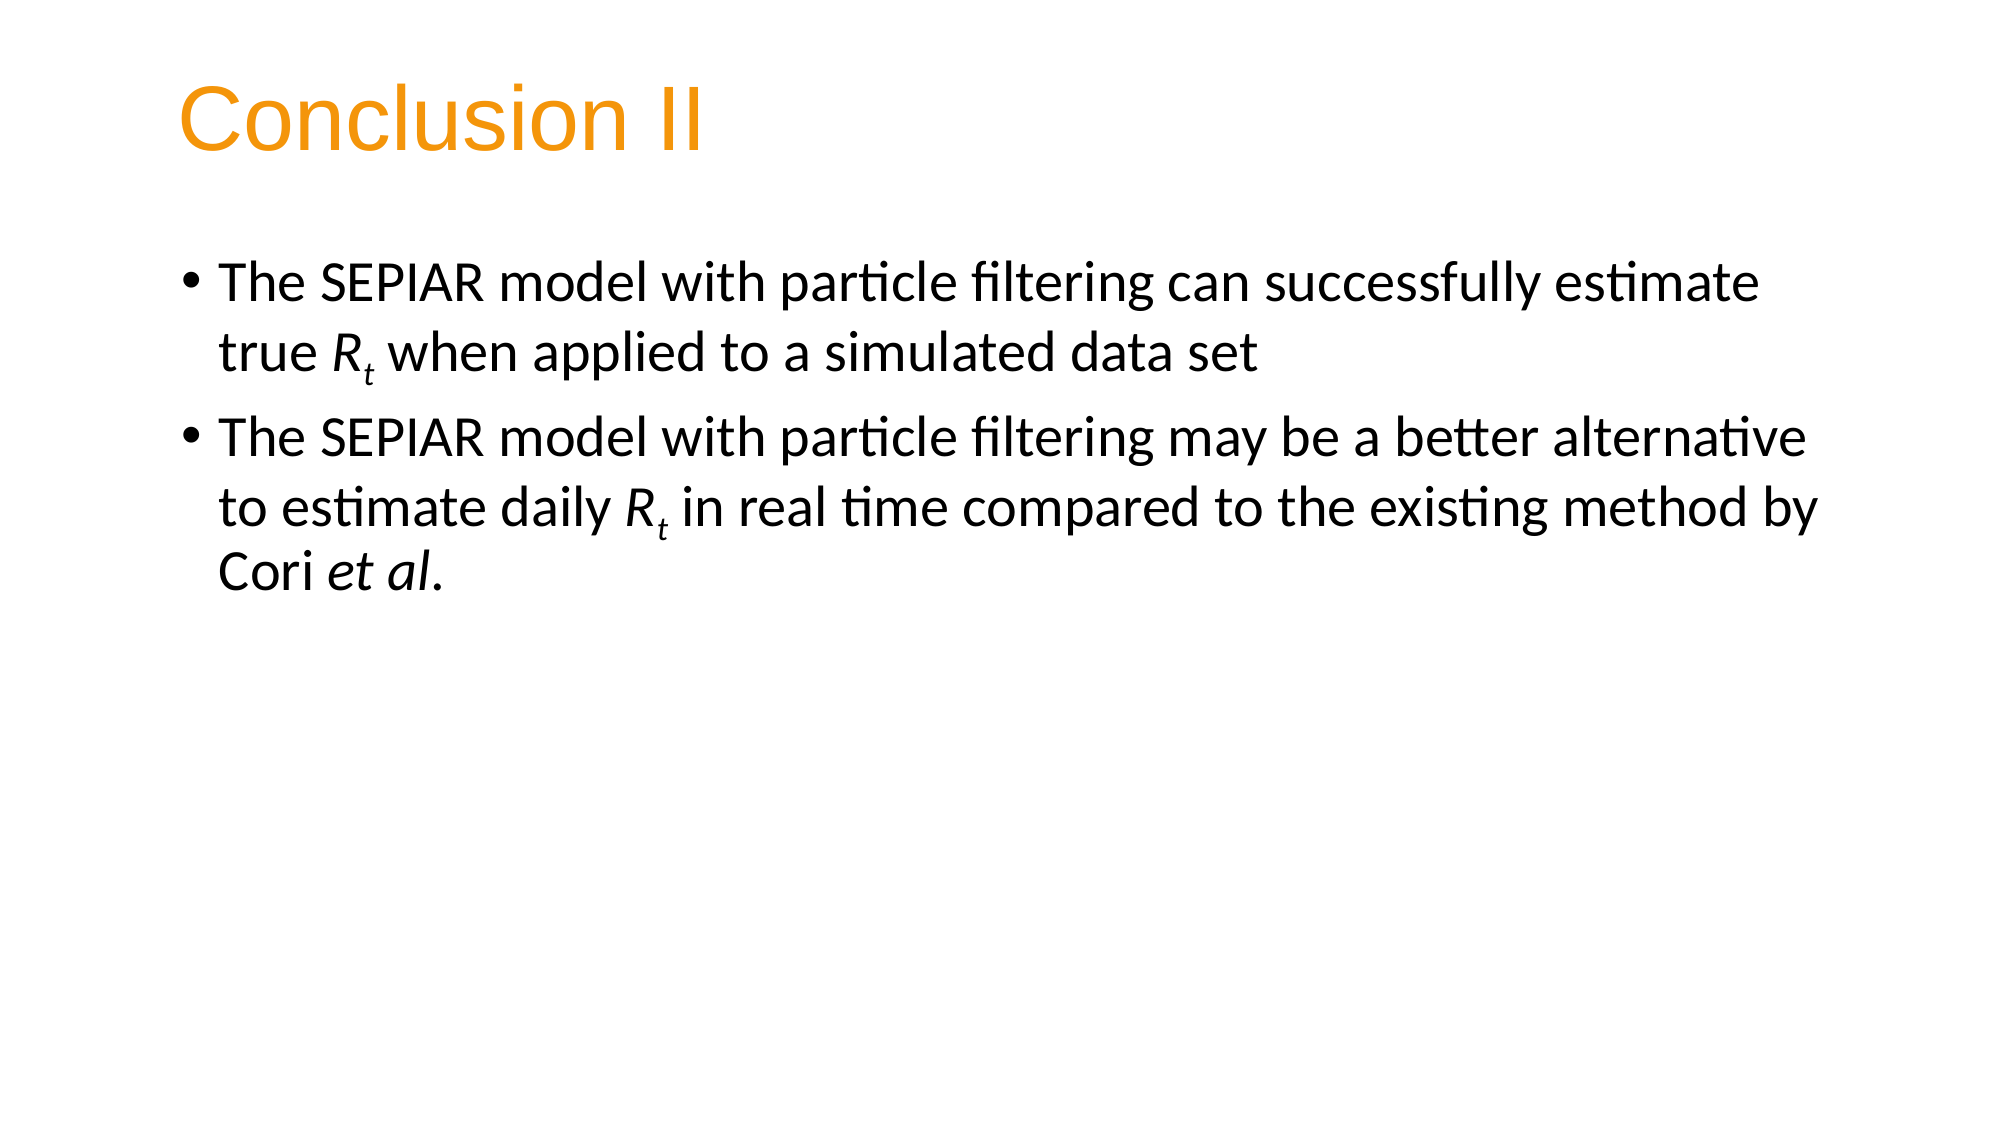

Conclusion II
The SEPIAR model with particle filtering can successfully estimate true Rt when applied to a simulated data set
The SEPIAR model with particle filtering may be a better alternative to estimate daily Rt in real time compared to the existing method by Cori et al.